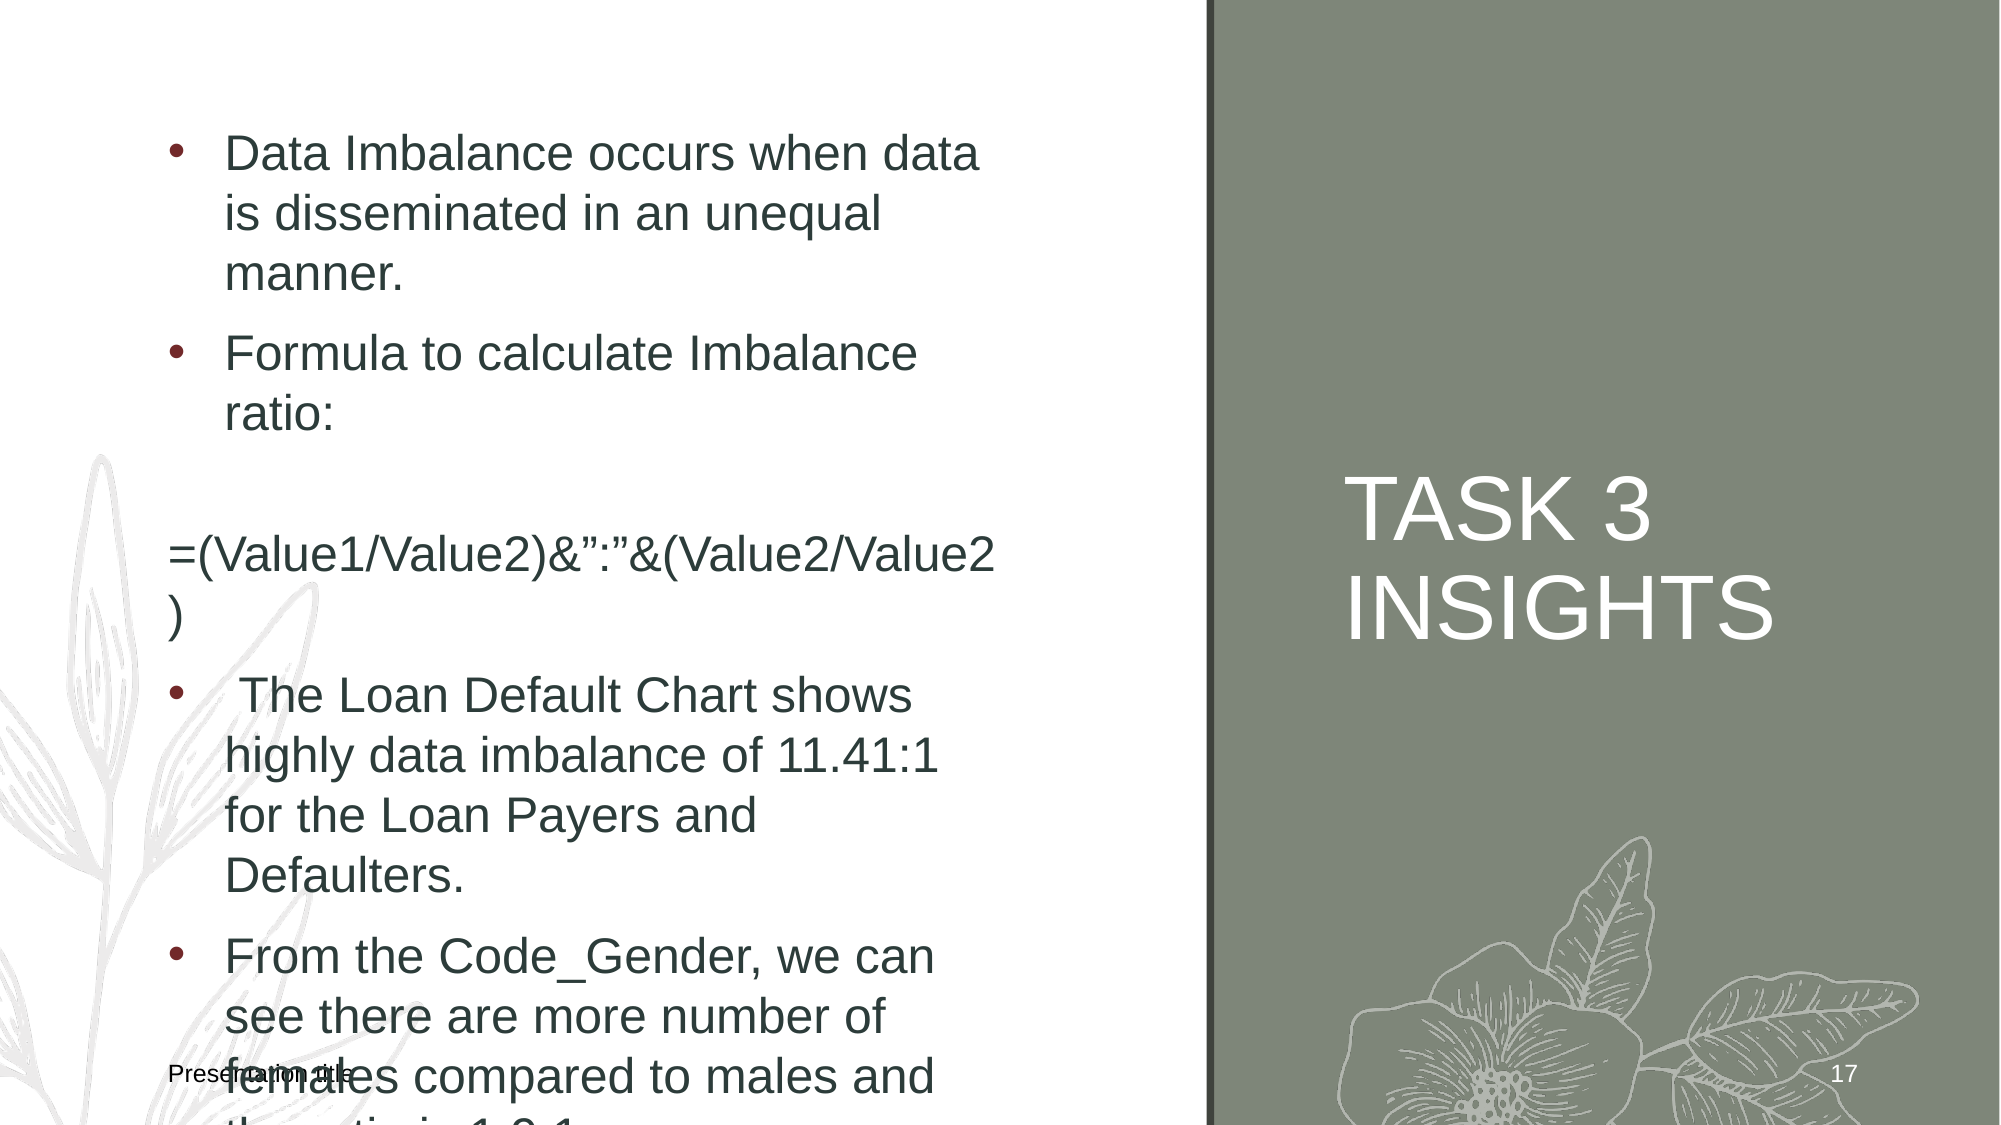

Data Imbalance occurs when data is disseminated in an unequal manner.
Formula to calculate Imbalance ratio:
    =(Value1/Value2)&”:”&(Value2/Value2)
 The Loan Default Chart shows highly data imbalance of 11.41:1 for the Loan Payers and Defaulters.
From the Code_Gender, we can see there are more number of females compared to males and the ratio is 1.9:1

# TASK 3 INSIGHTS
Presentation title
17